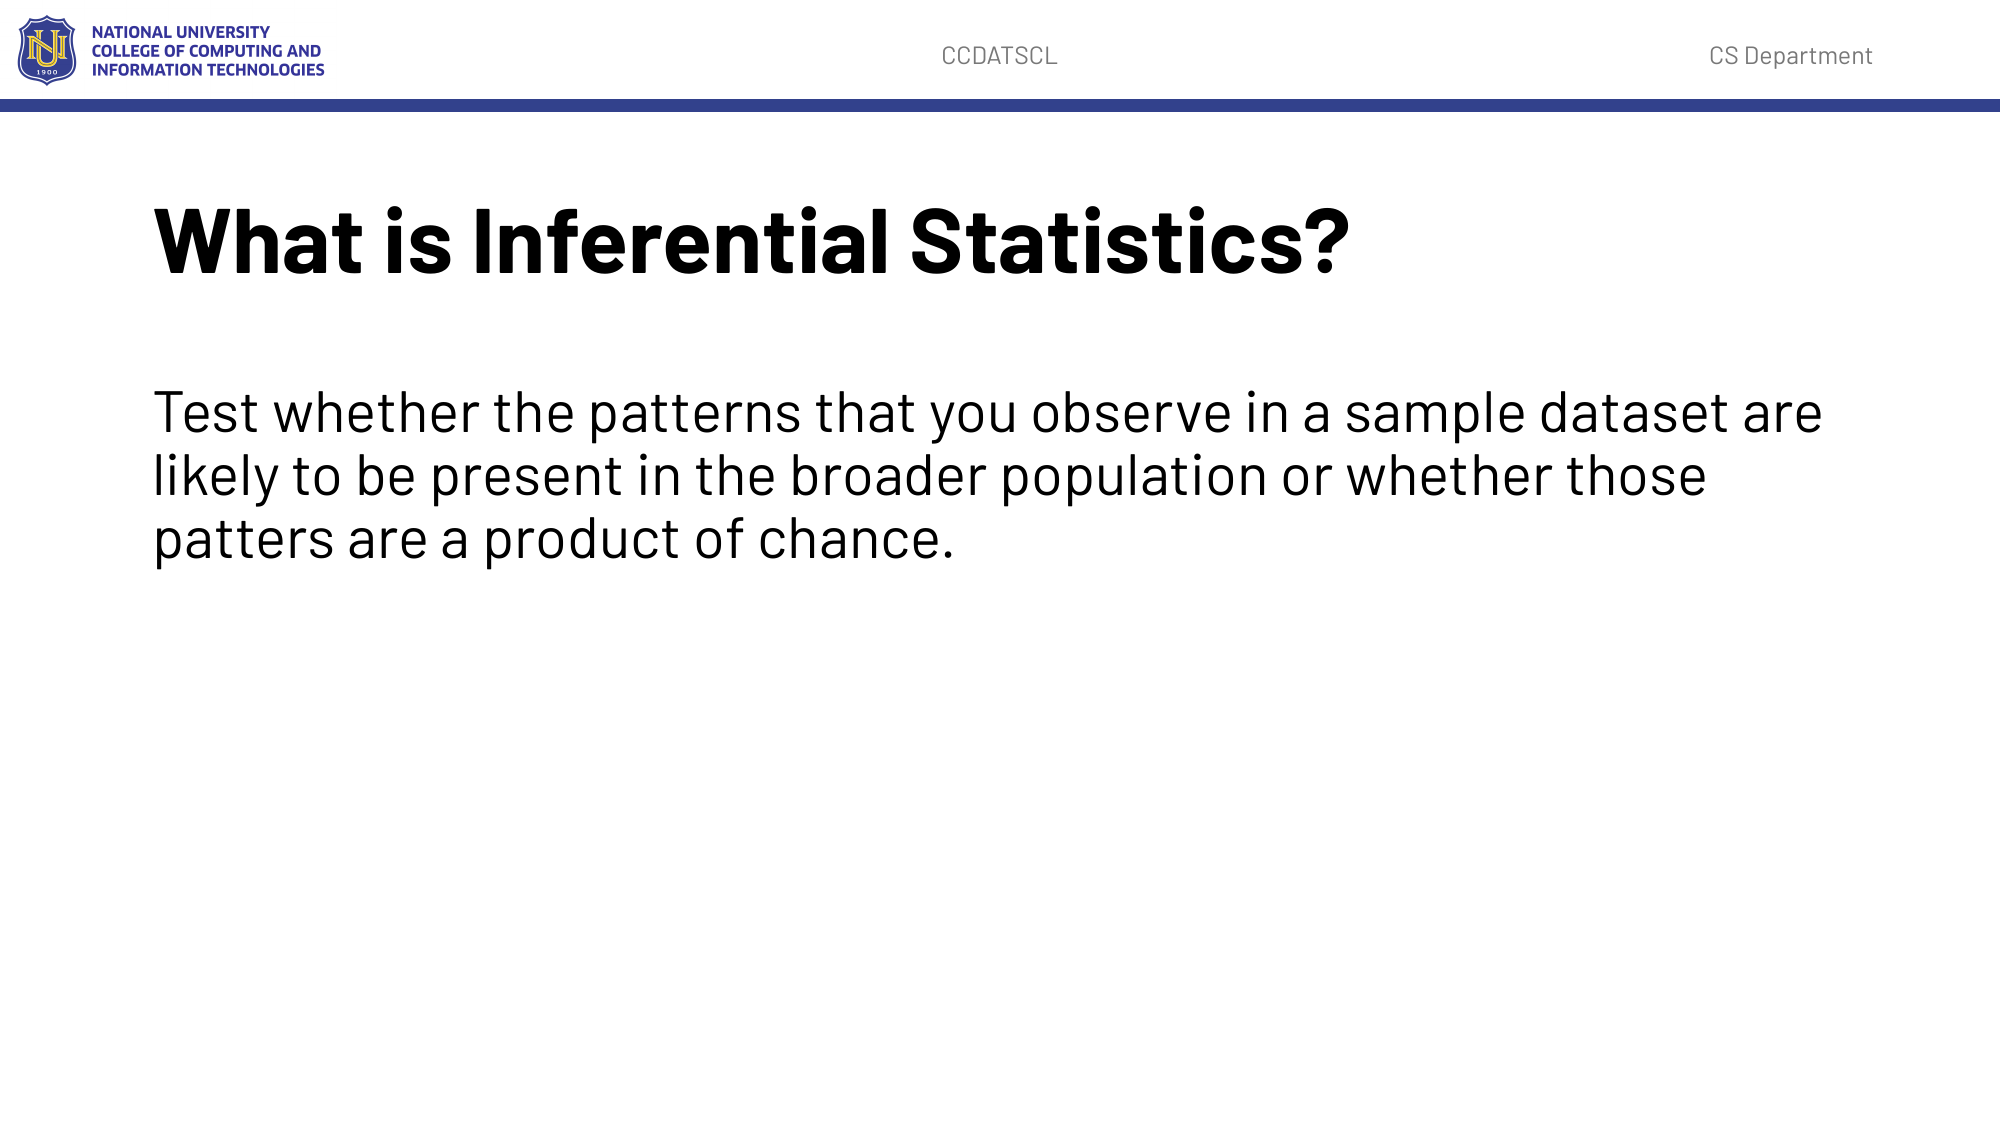

# What is Inferential Statistics?
Test whether the patterns that you observe in a sample dataset are likely to be present in the broader population or whether those patters are a product of chance.